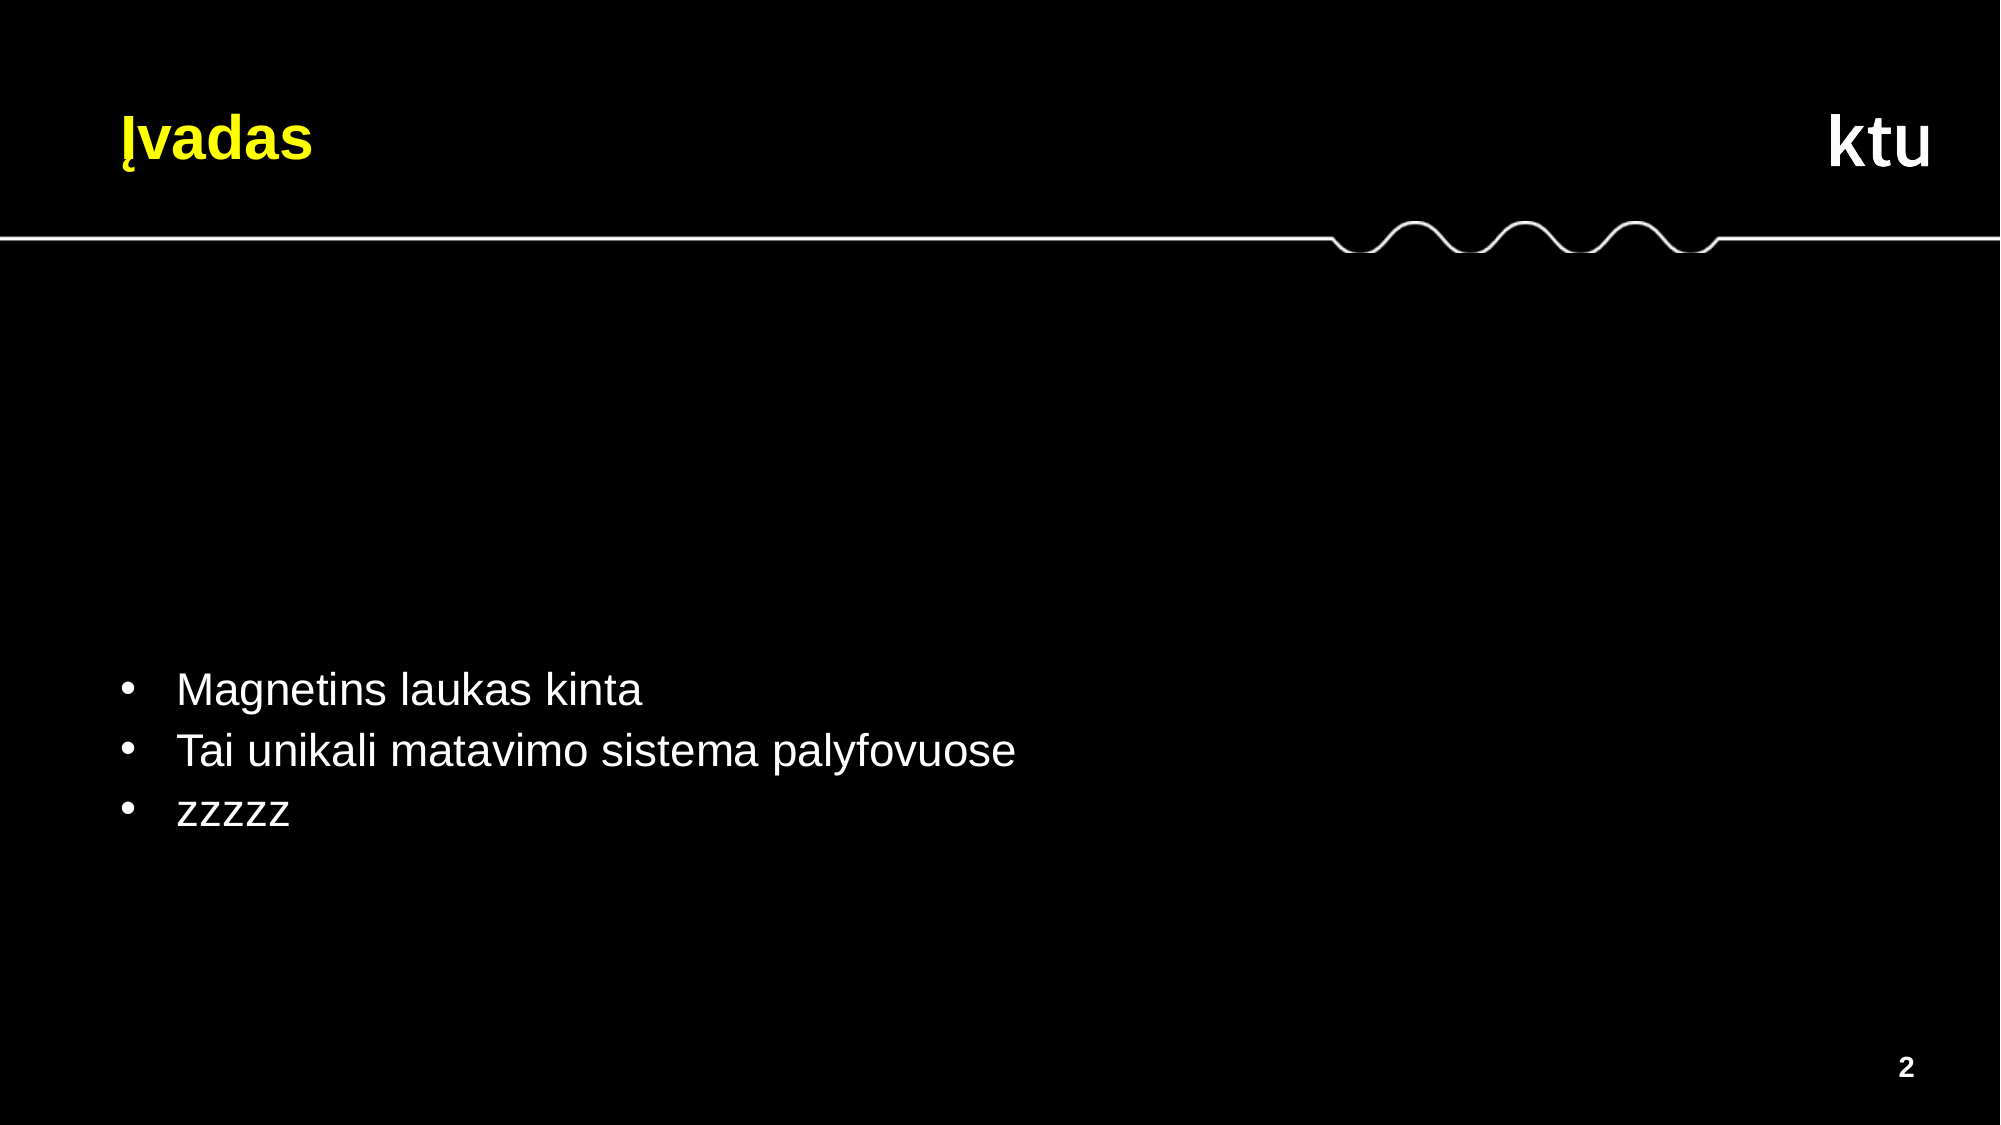

Įvadas

Magnetins laukas kinta
Tai unikali matavimo sistema palyfovuose
zzzzz